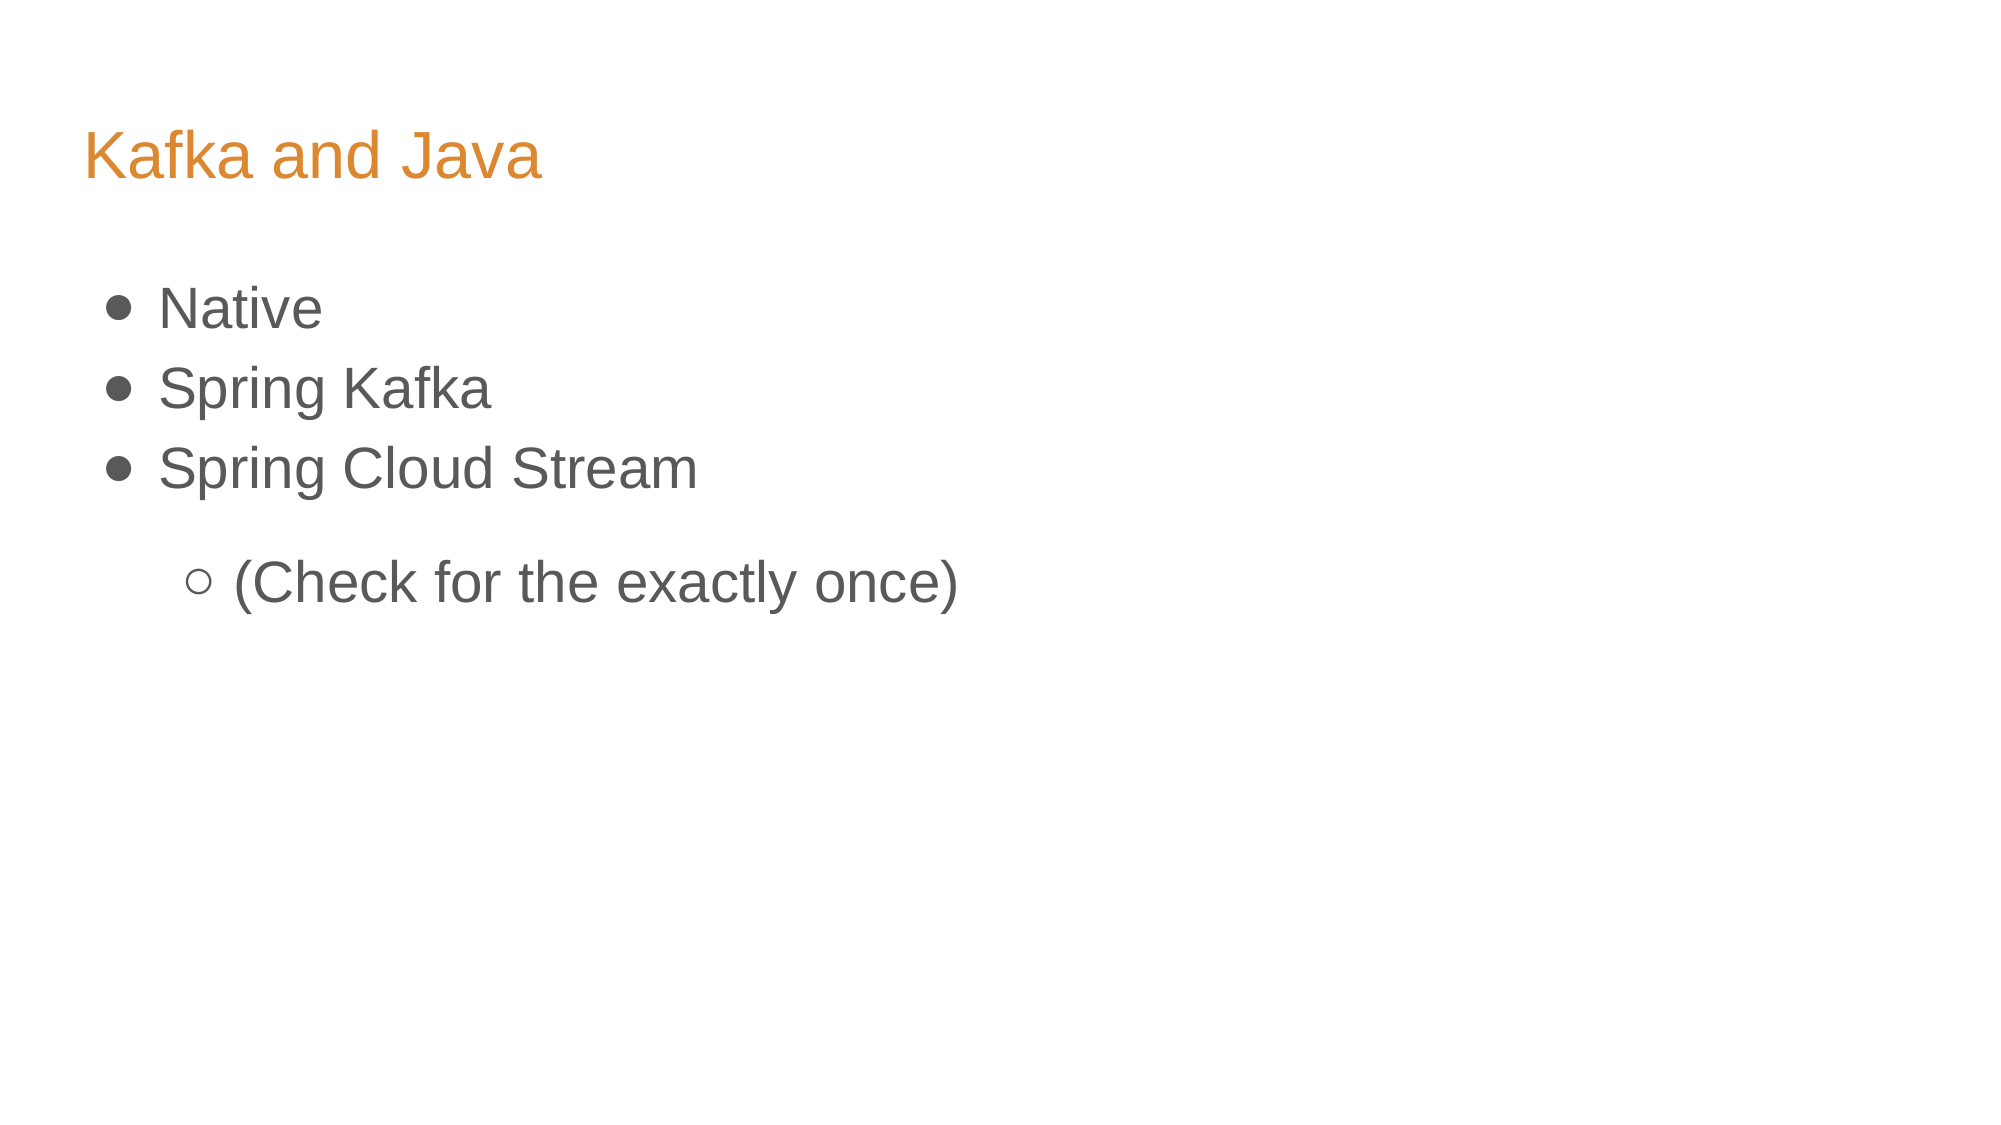

# Kafka and Java
Native
Spring Kafka
Spring Cloud Stream
(Check for the exactly once)